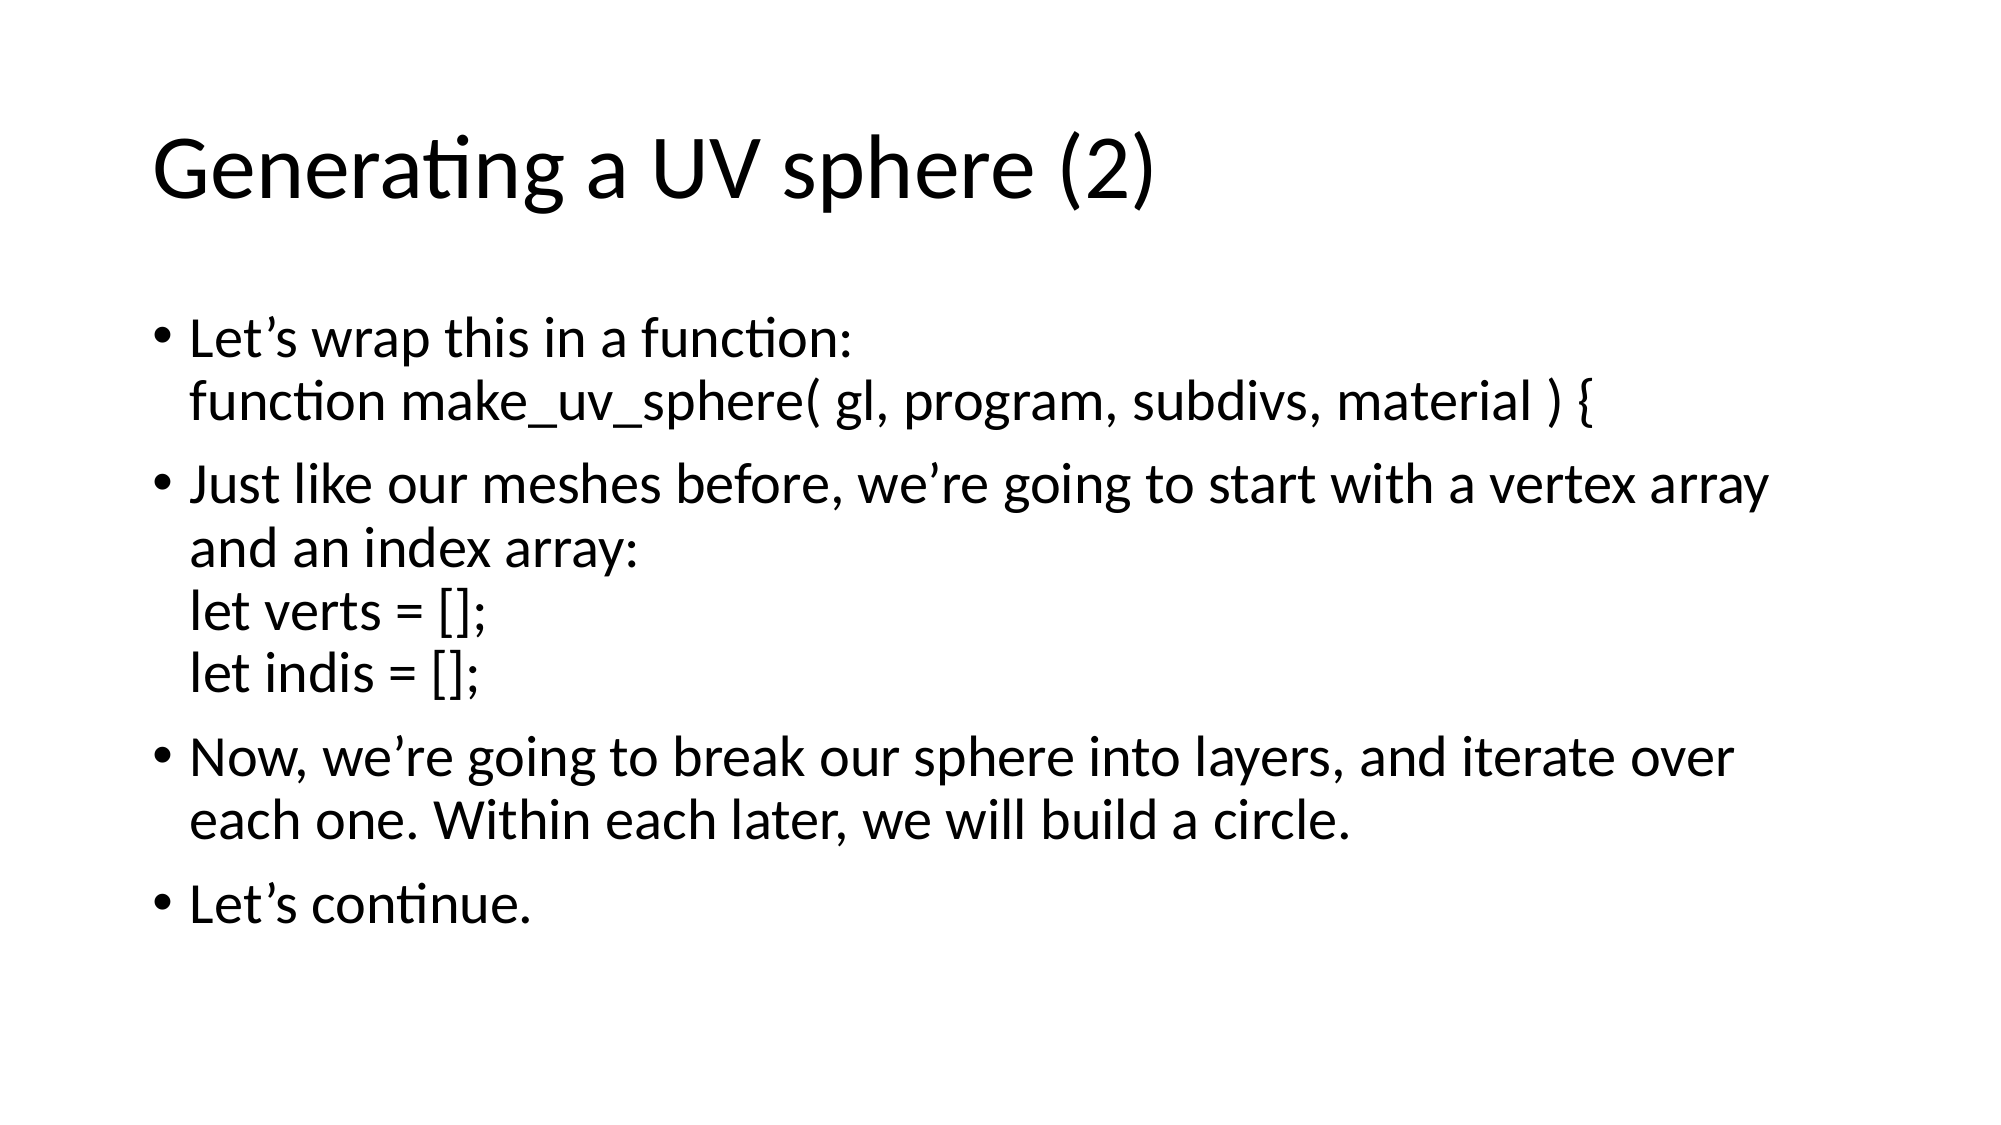

# Generating a UV sphere (2)
Let’s wrap this in a function:
function make_uv_sphere( gl, program, subdivs, material ) {
Just like our meshes before, we’re going to start with a vertex array and an index array:
let verts = [];
let indis = [];
Now, we’re going to break our sphere into layers, and iterate over each one. Within each later, we will build a circle.
Let’s continue.